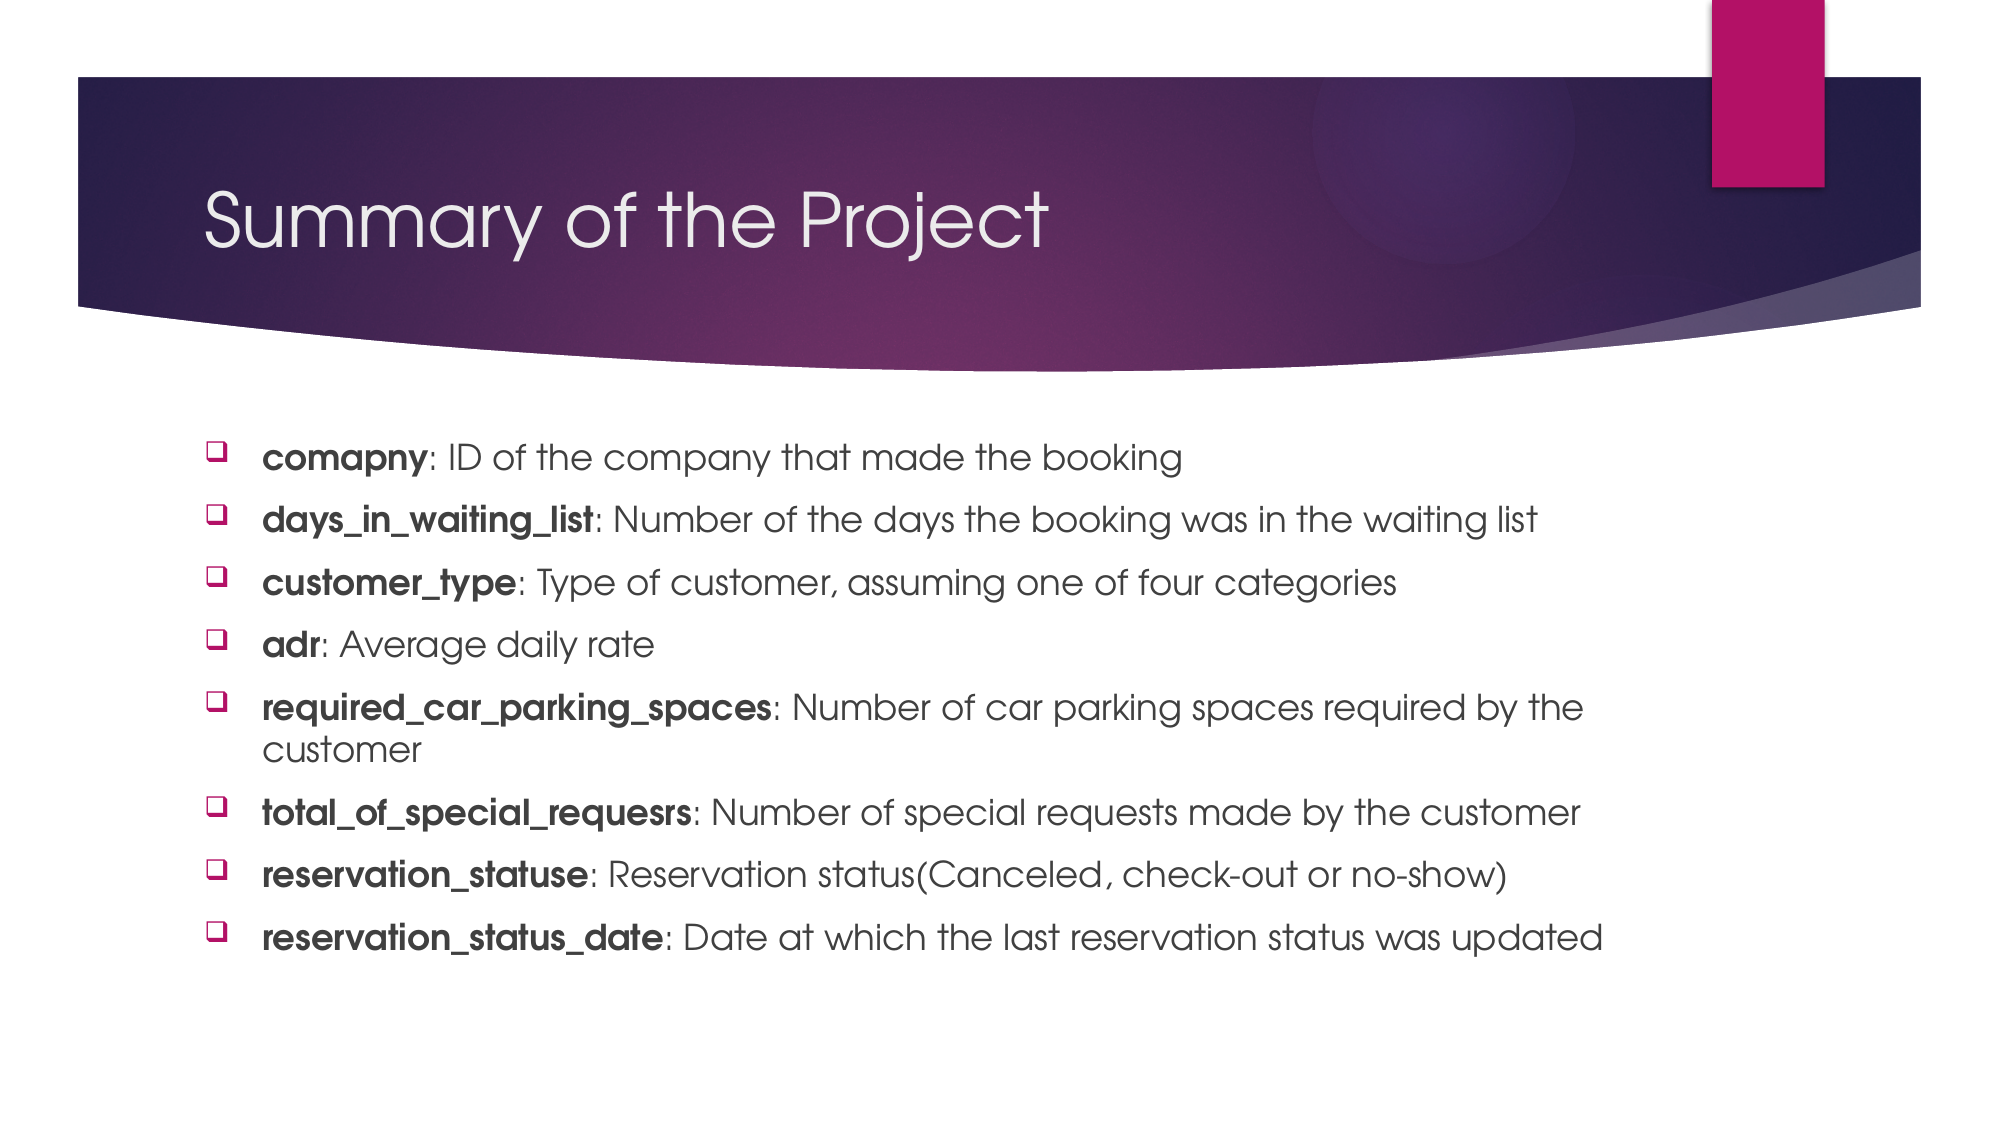

# Summary of the Project
comapny: ID of the company that made the booking
days_in_waiting_list: Number of the days the booking was in the waiting list
customer_type: Type of customer, assuming one of four categories
adr: Average daily rate
required_car_parking_spaces: Number of car parking spaces required by the customer
total_of_special_requesrs: Number of special requests made by the customer
reservation_statuse: Reservation status(Canceled, check-out or no-show)
reservation_status_date: Date at which the last reservation status was updated